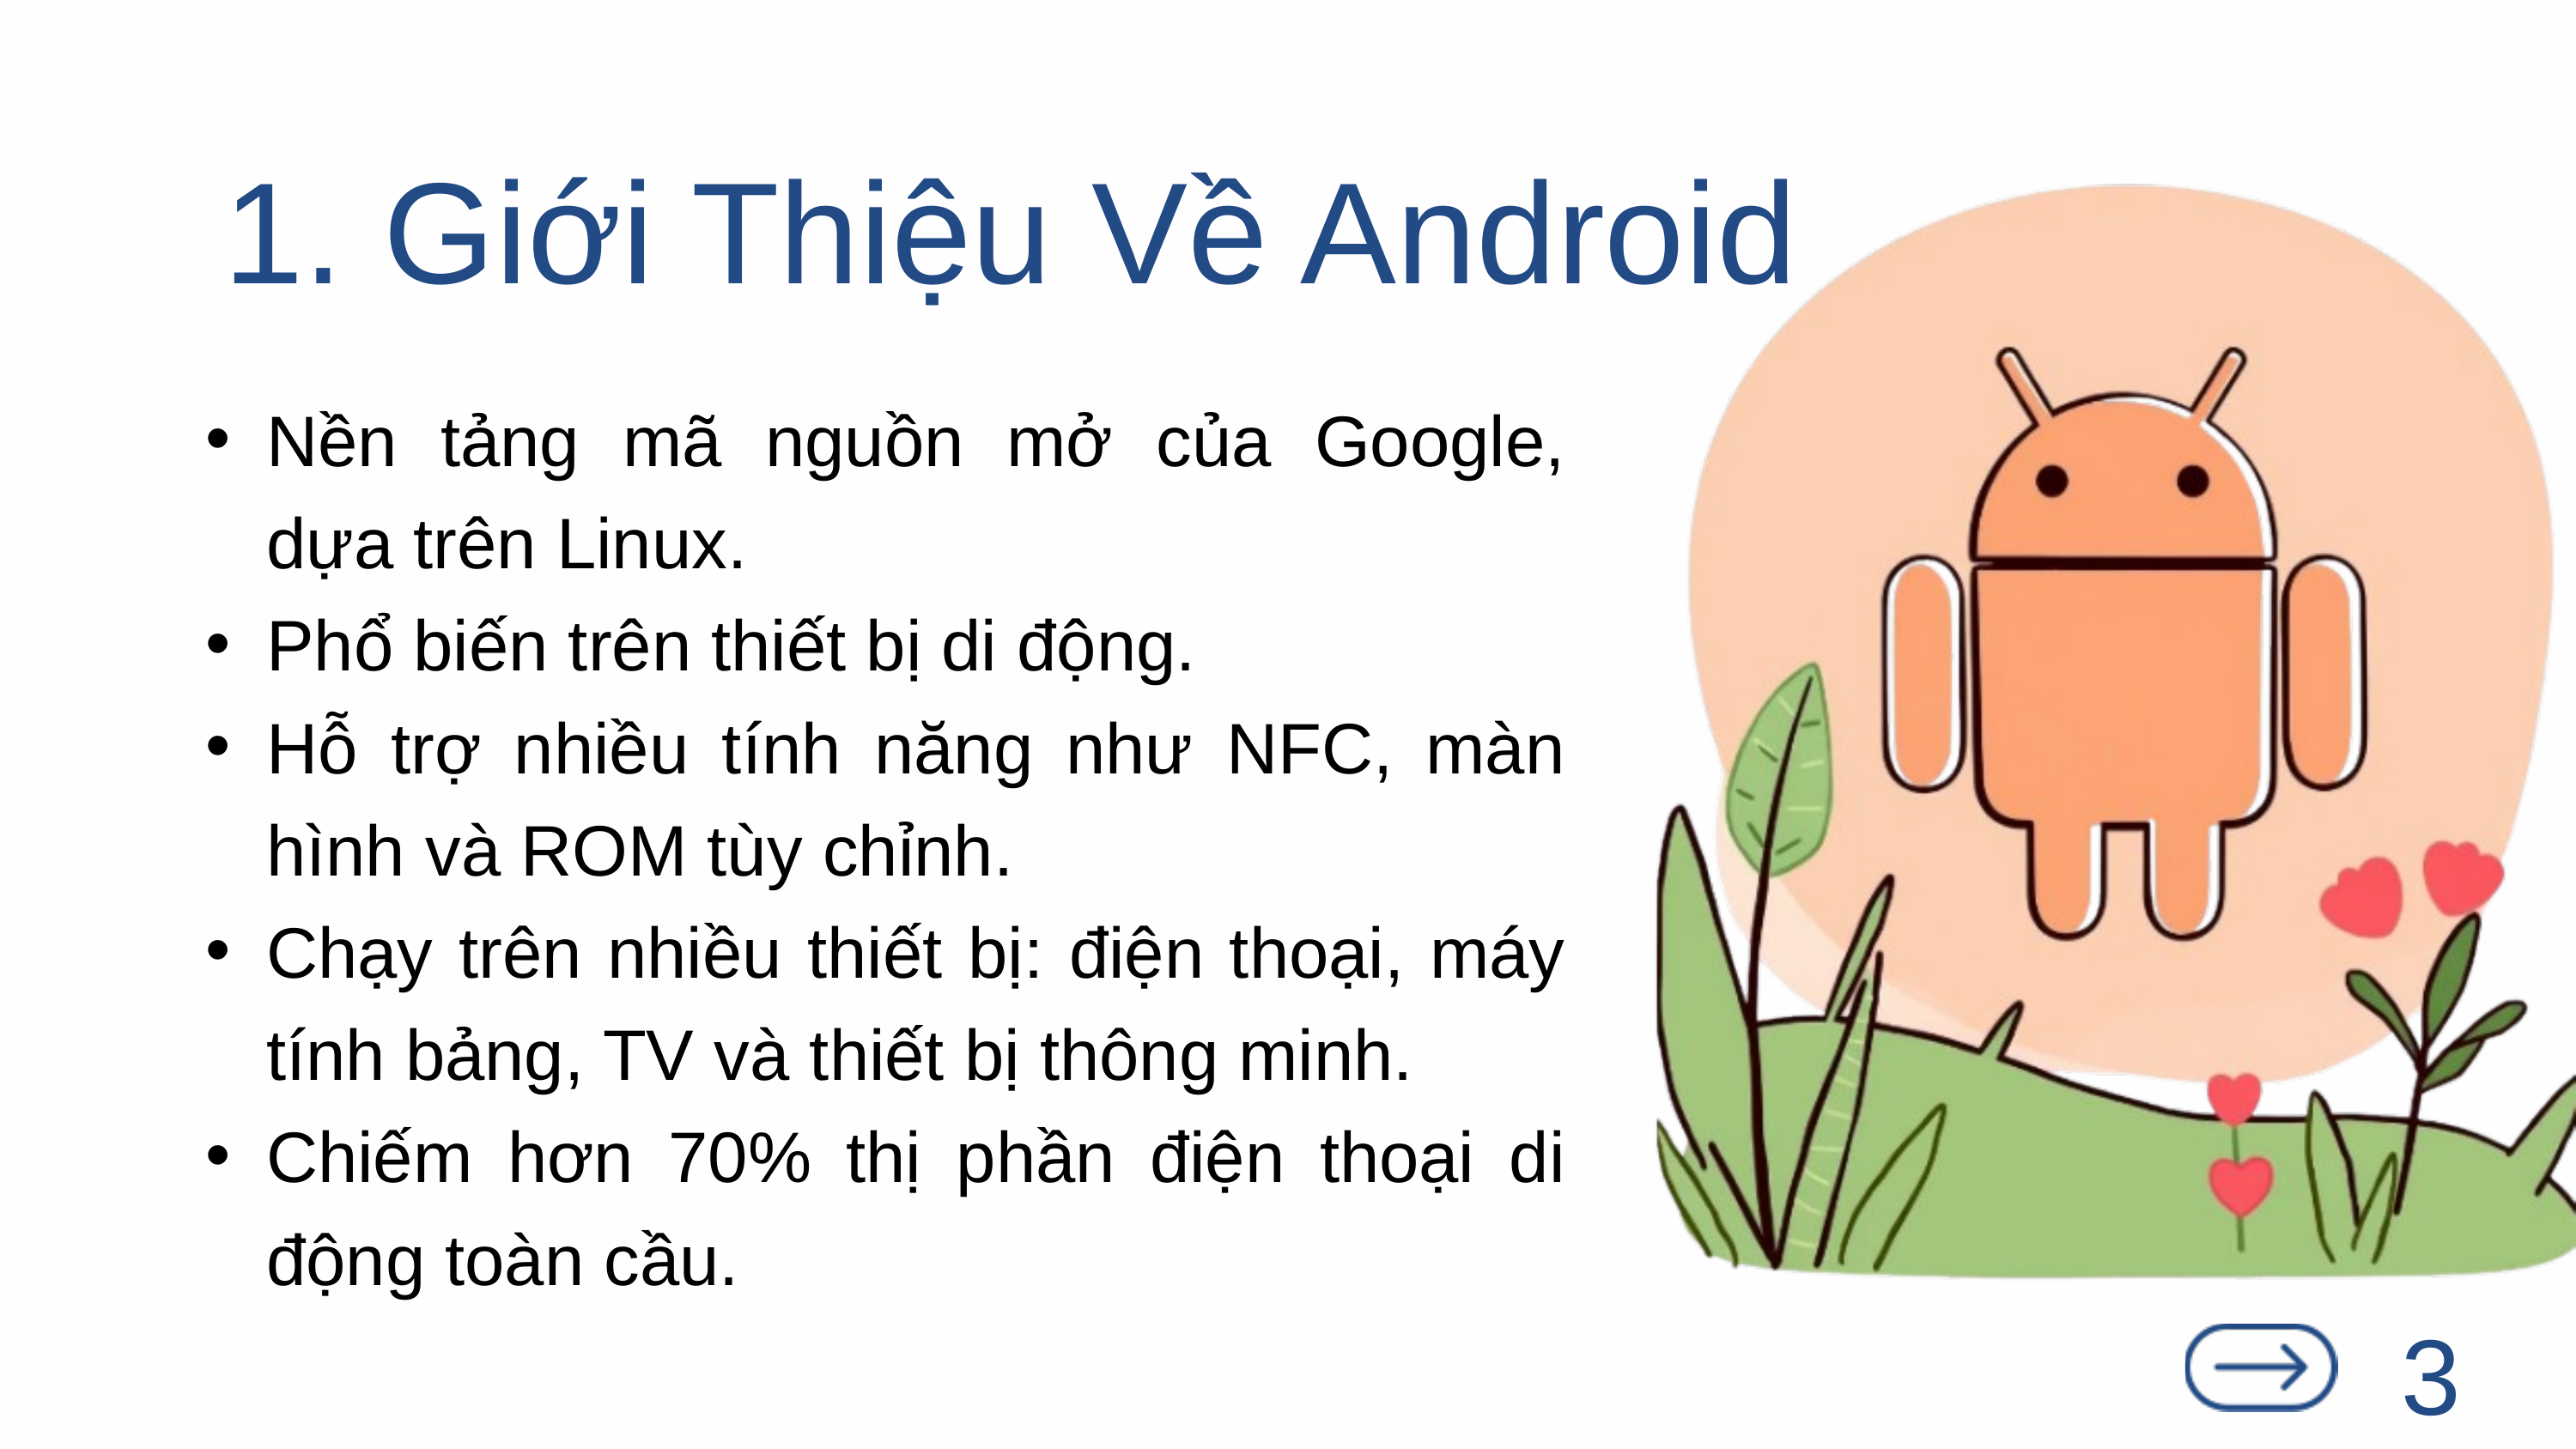

1. Giới Thiệu Về Android
Nền tảng mã nguồn mở của Google, dựa trên Linux.
Phổ biến trên thiết bị di động.
Hỗ trợ nhiều tính năng như NFC, màn hình và ROM tùy chỉnh.
Chạy trên nhiều thiết bị: điện thoại, máy tính bảng, TV và thiết bị thông minh.
Chiếm hơn 70% thị phần điện thoại di động toàn cầu.
3